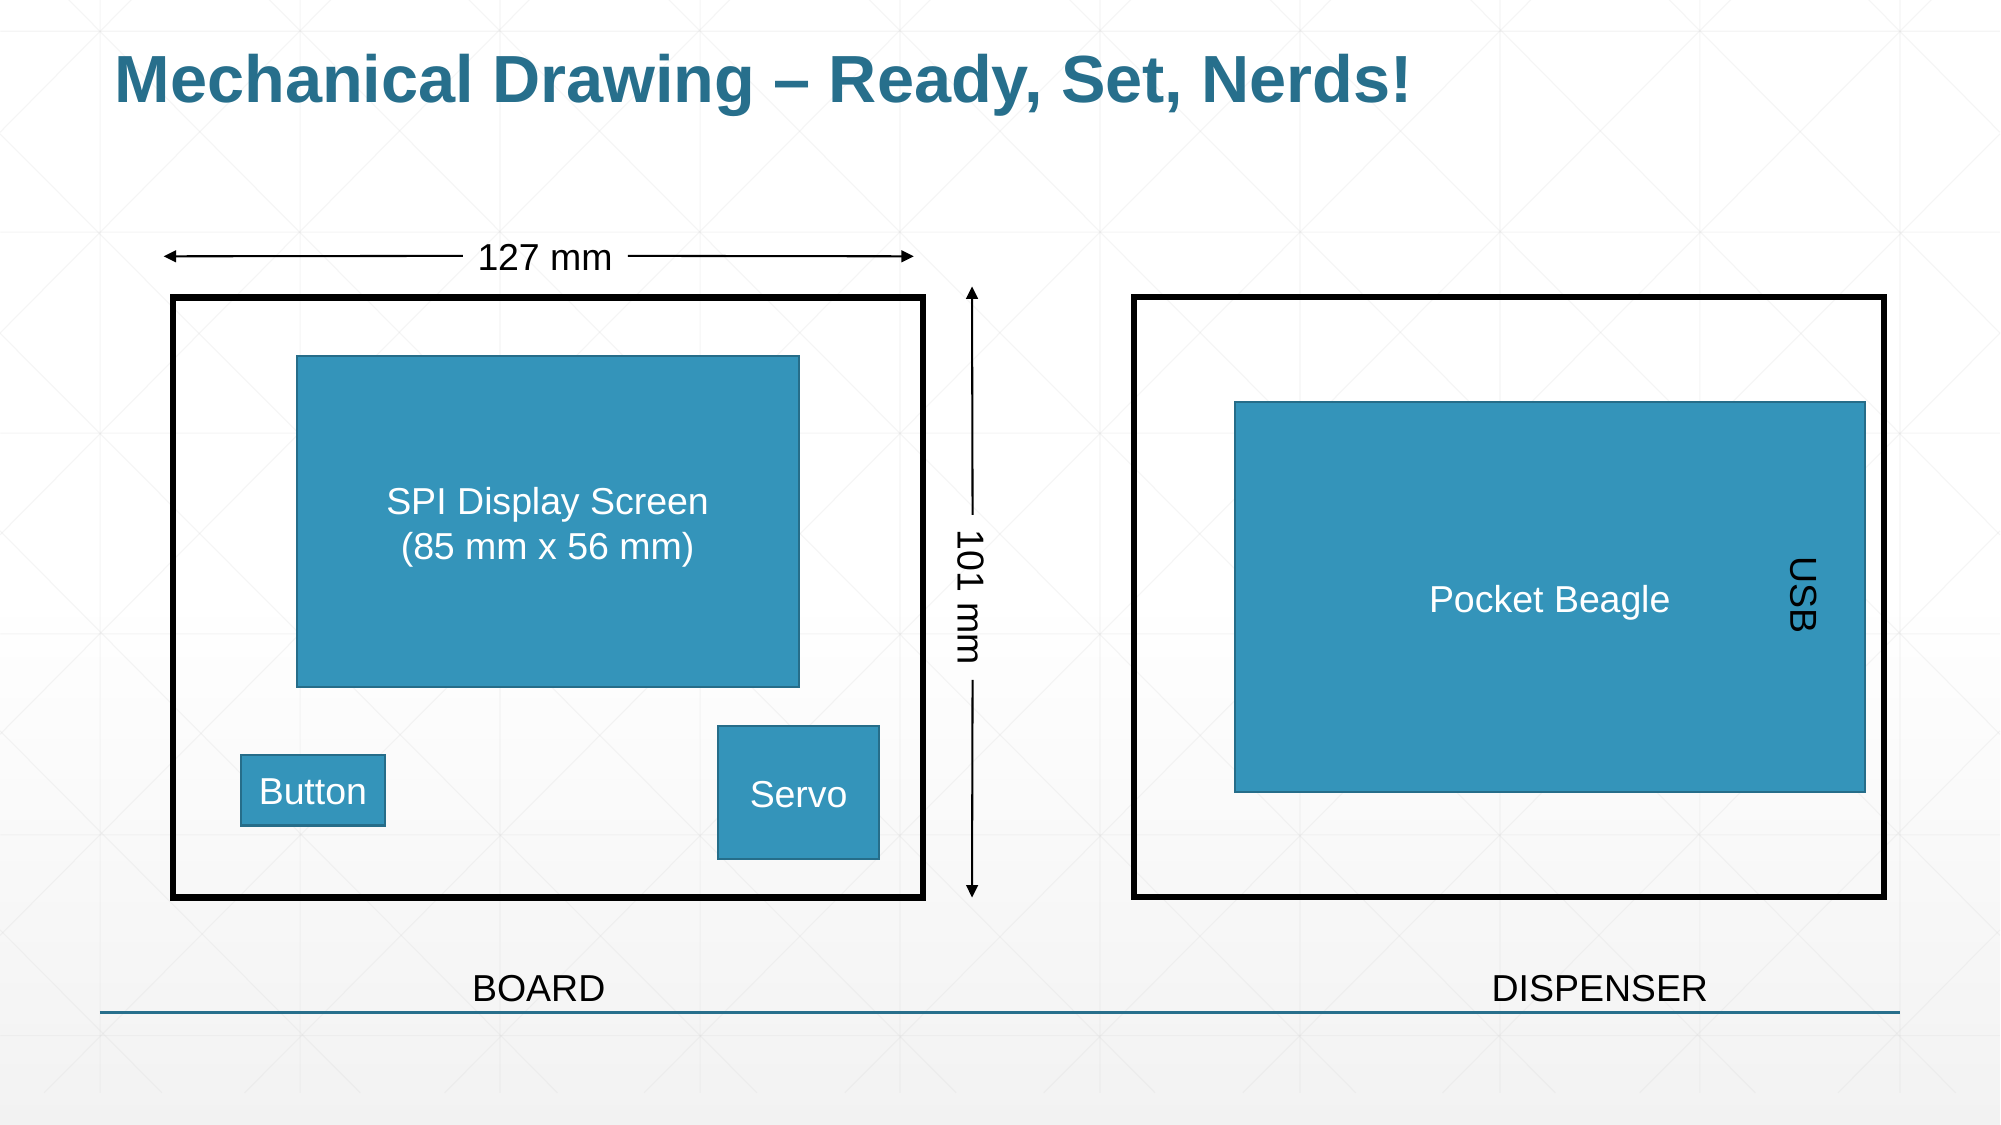

# Mechanical Drawing – Ready, Set, Nerds!

127 mm

SPI Display Screen
(85 mm x 56 mm)
Pocket Beagle
USB
101 mm
Servo
Button
BOARD
DISPENSER